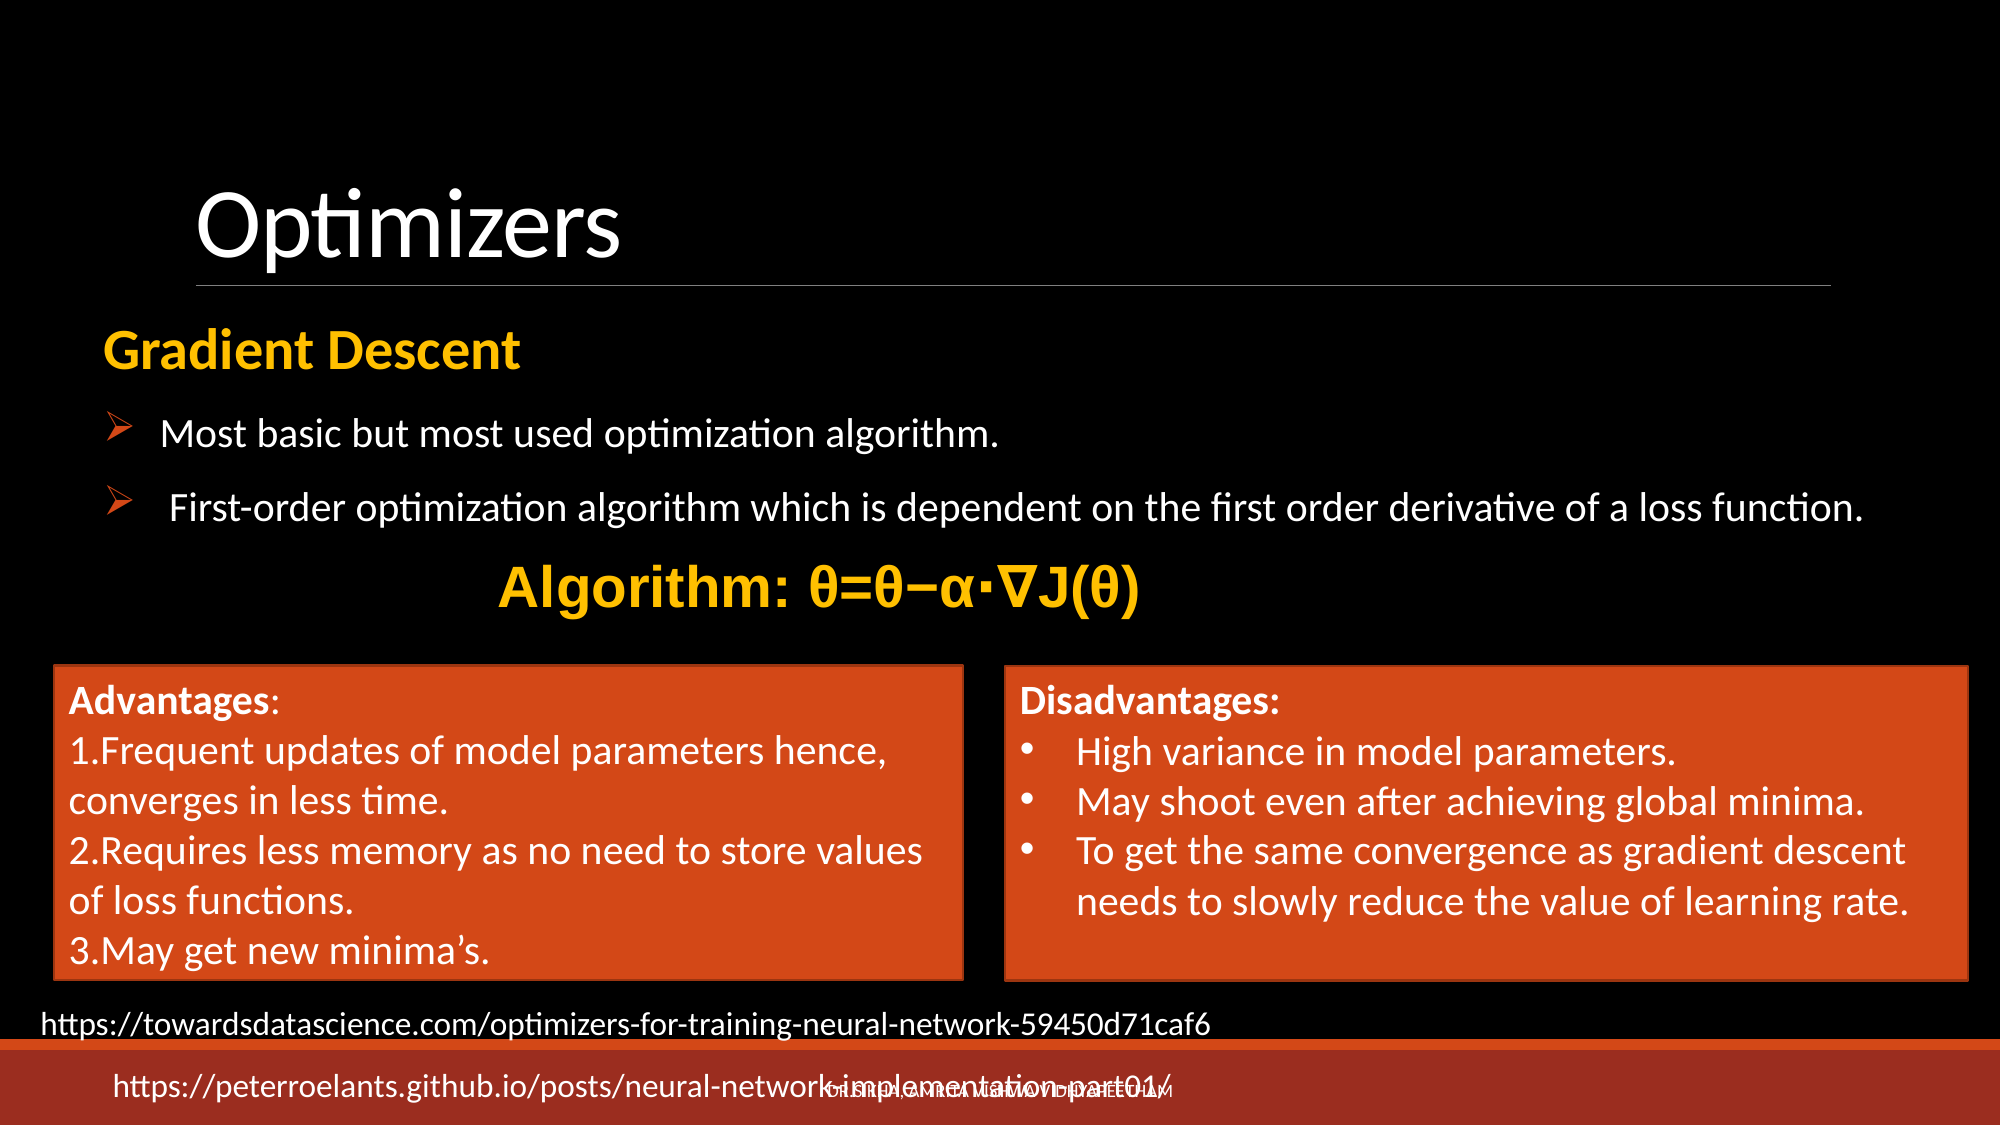

# Optimizers
Gradient Descent
Most basic but most used optimization algorithm.
 First-order optimization algorithm which is dependent on the first order derivative of a loss function.

Algorithm: θ=θ−α⋅∇J(θ)

Advantages:
Frequent updates of model parameters hence, converges in less time.
Requires less memory as no need to store values of loss functions.
May get new minima’s.
Disadvantages:
High variance in model parameters.
May shoot even after achieving global minima.
To get the same convergence as gradient descent needs to slowly reduce the value of learning rate.

https://towardsdatascience.com/optimizers-for-training-neural-network-59450d71caf6
https://peterroelants.github.io/posts/neural-network-implementation-part01/
Dr.Sikha, Amrita Vishwa VidhyaPeetham